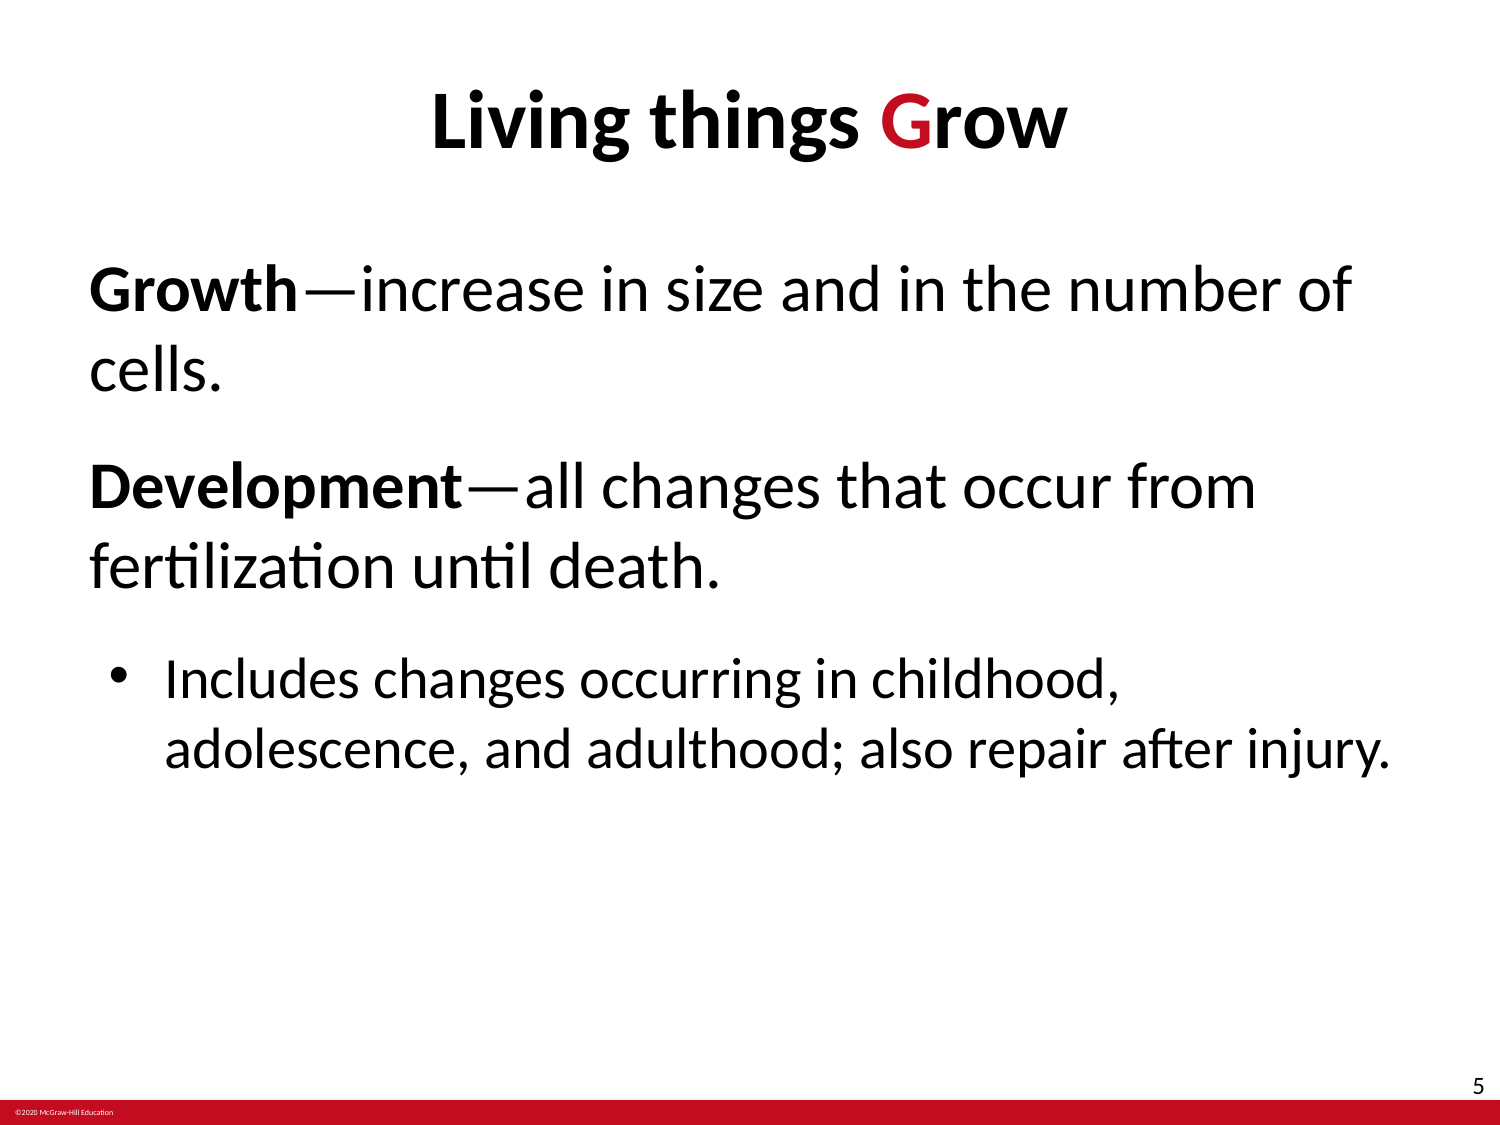

# Living things Grow
Growth—increase in size and in the number of cells.
Development—all changes that occur from fertilization until death.
Includes changes occurring in childhood, adolescence, and adulthood; also repair after injury.